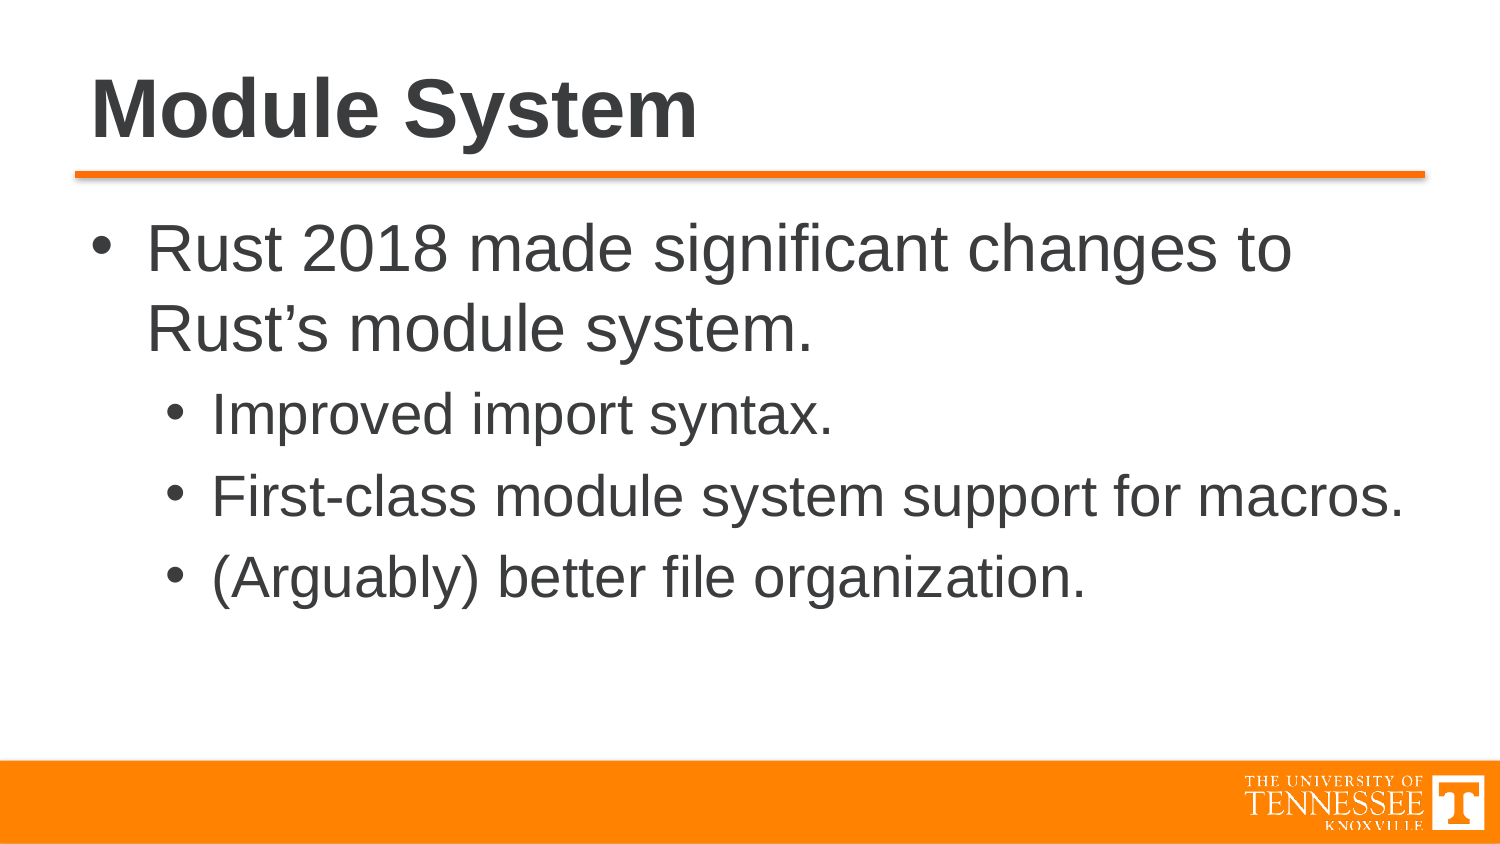

# Module System
Rust 2018 made significant changes to Rust’s module system.
Improved import syntax.
First-class module system support for macros.
(Arguably) better file organization.